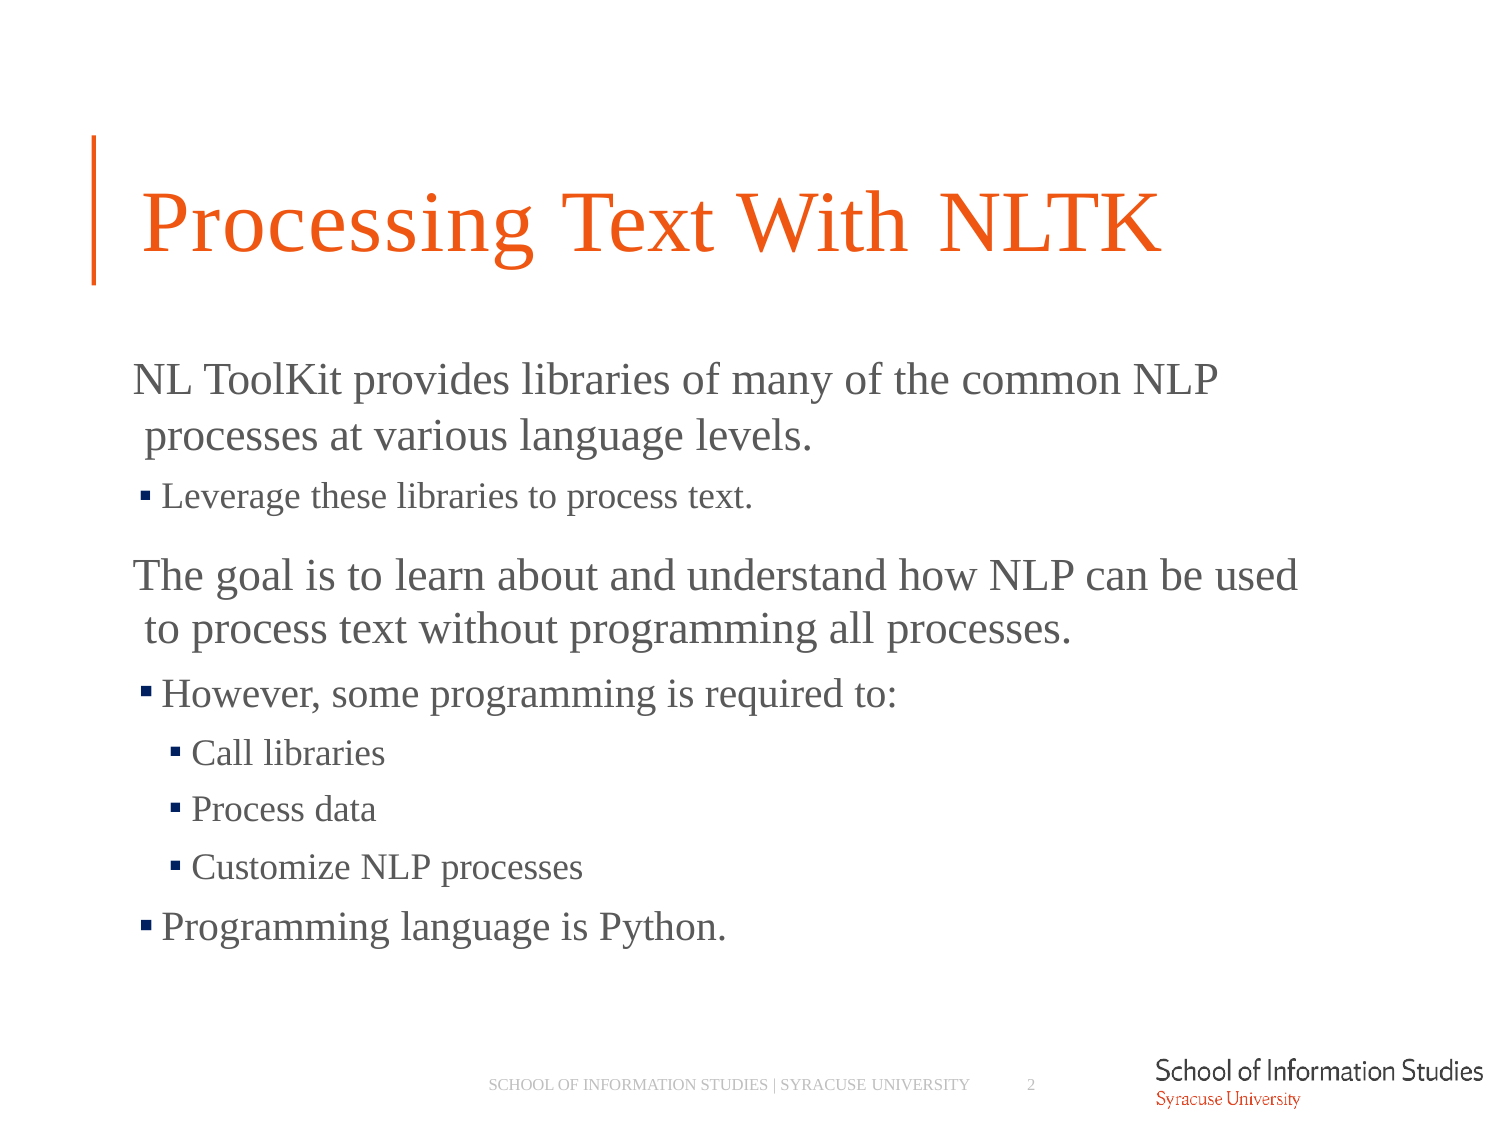

# Processing Text With NLTK
NL ToolKit provides libraries of many of the common NLP  processes at various language levels.
Leverage these libraries to process text.
The goal is to learn about and understand how NLP can be used  to process text without programming all processes.
However, some programming is required to:
Call libraries
Process data
Customize NLP processes
Programming language is Python.
SCHOOL OF INFORMATION STUDIES | SYRACUSE UNIVERSITY
2